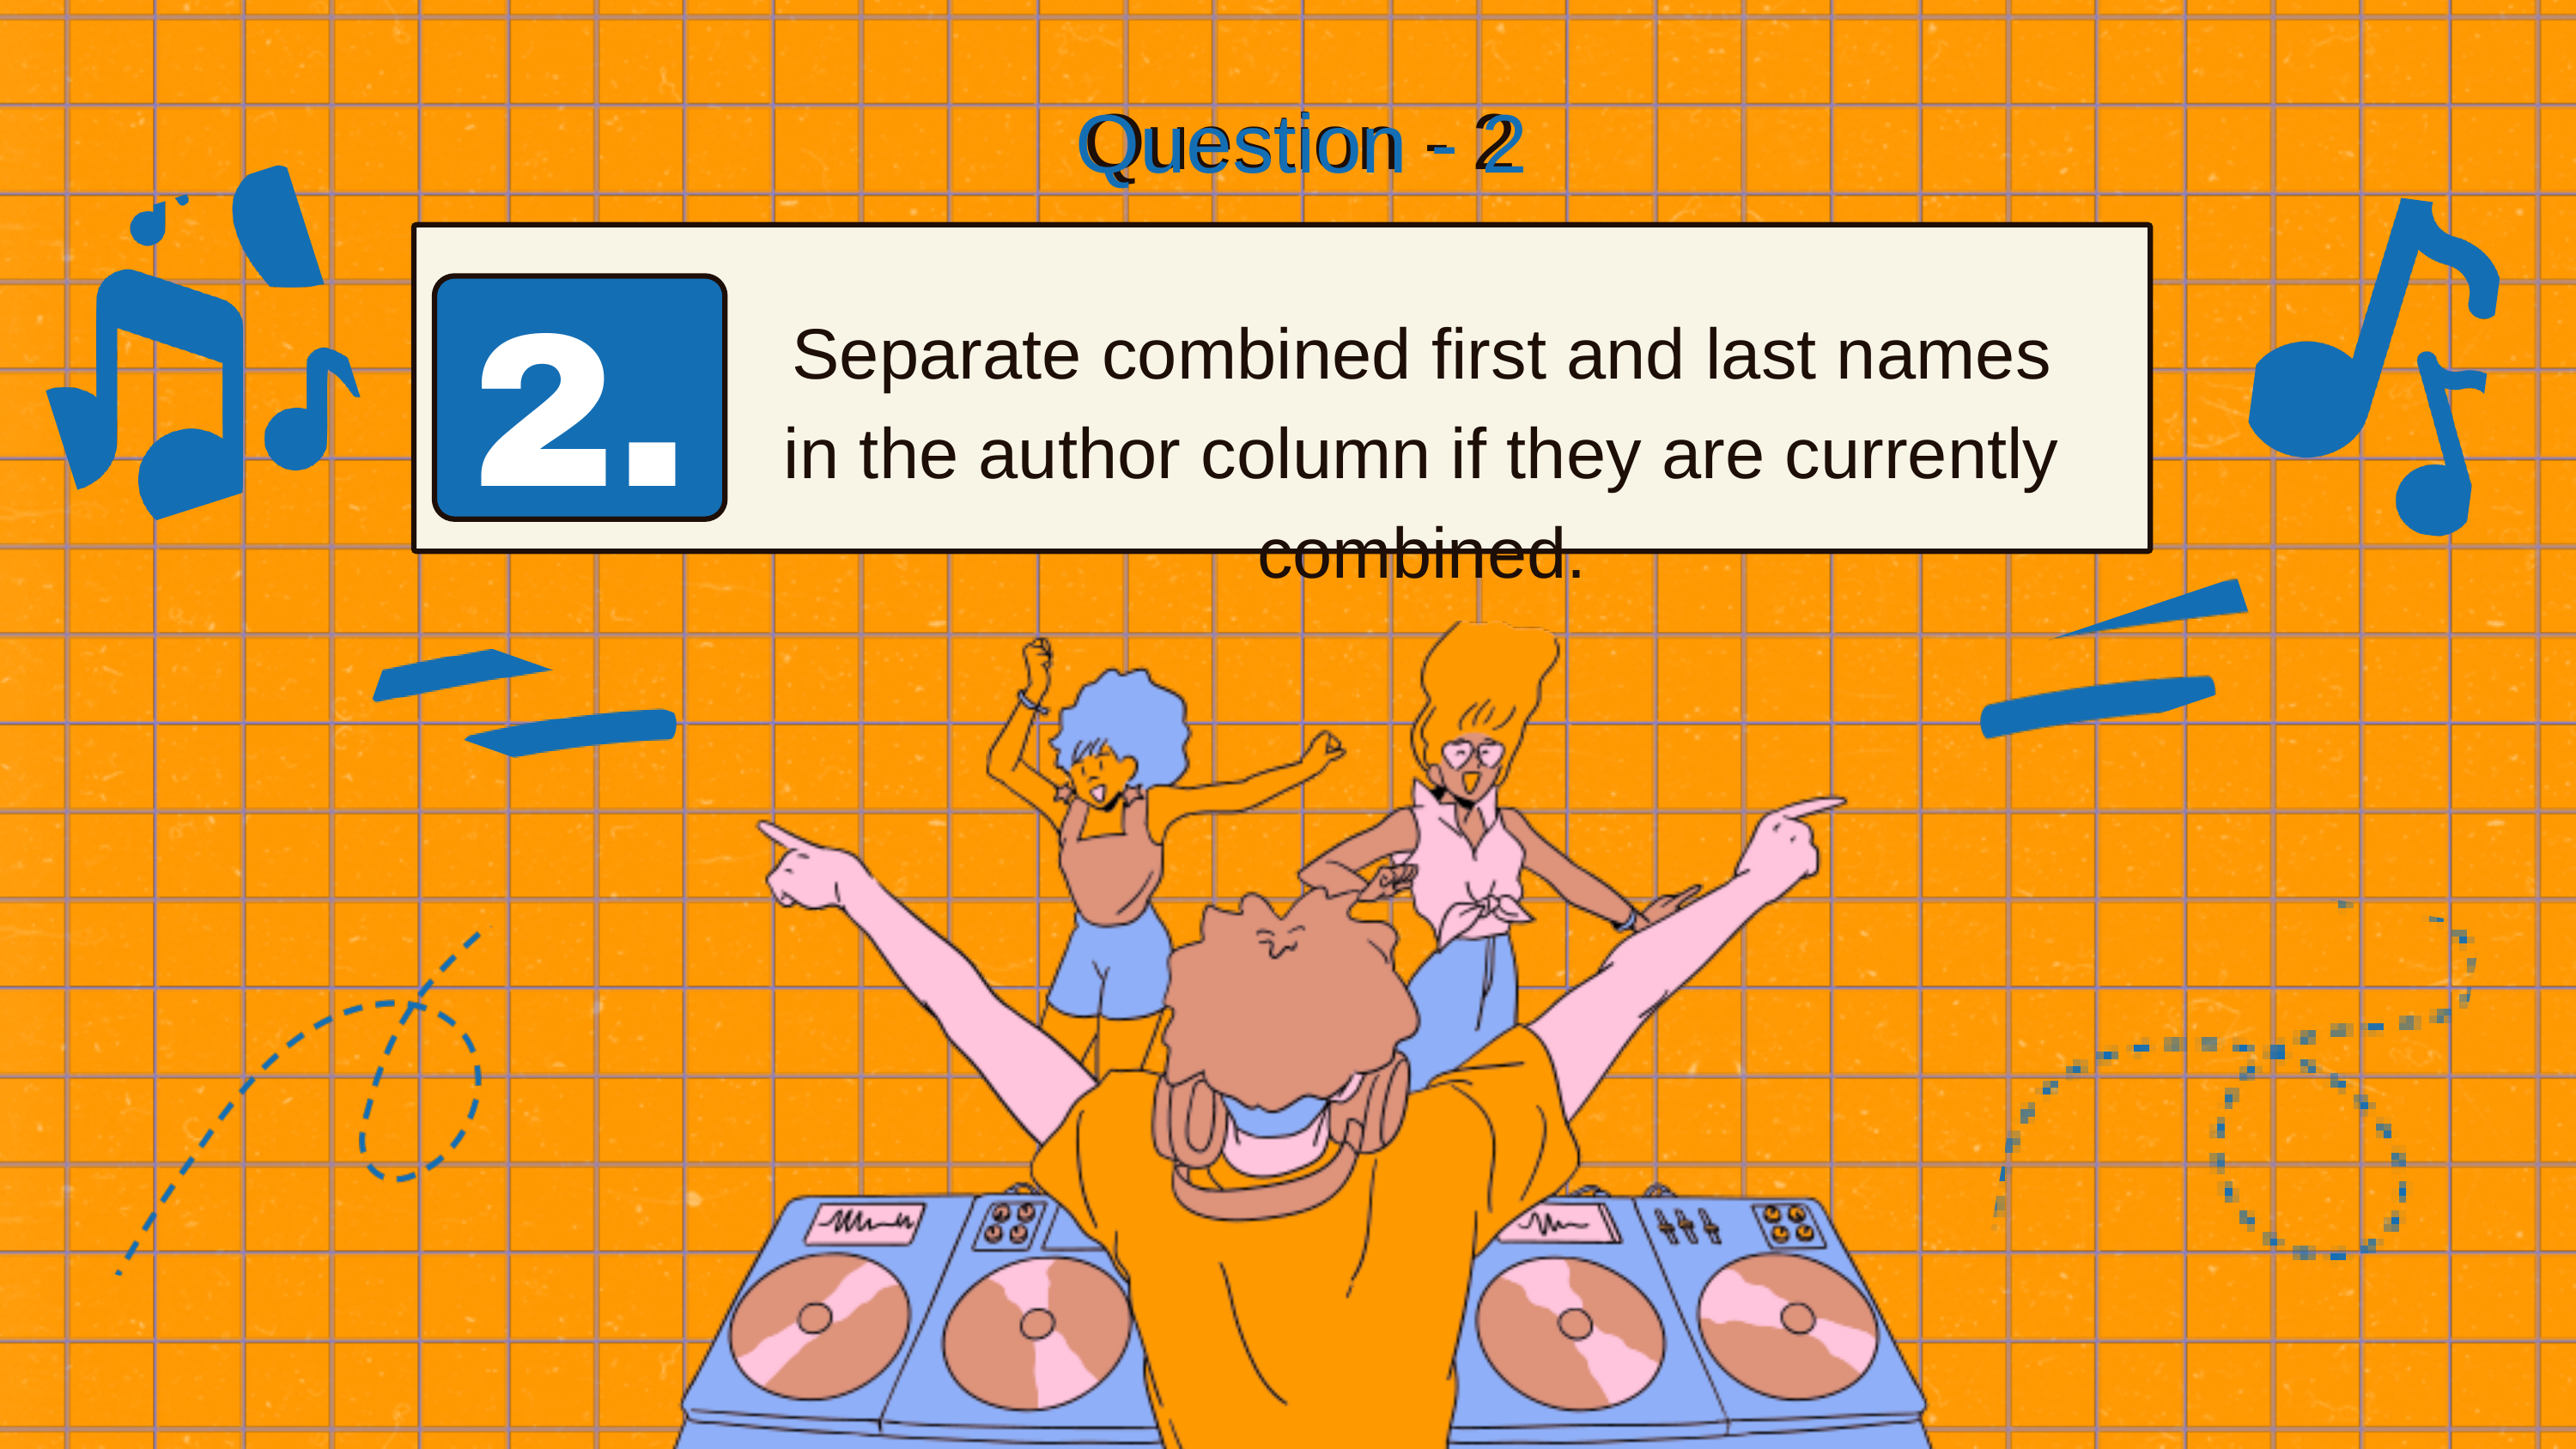

Question - 2
Question - 2

2.

Separate combined first and last names in the author column if they are currently combined.